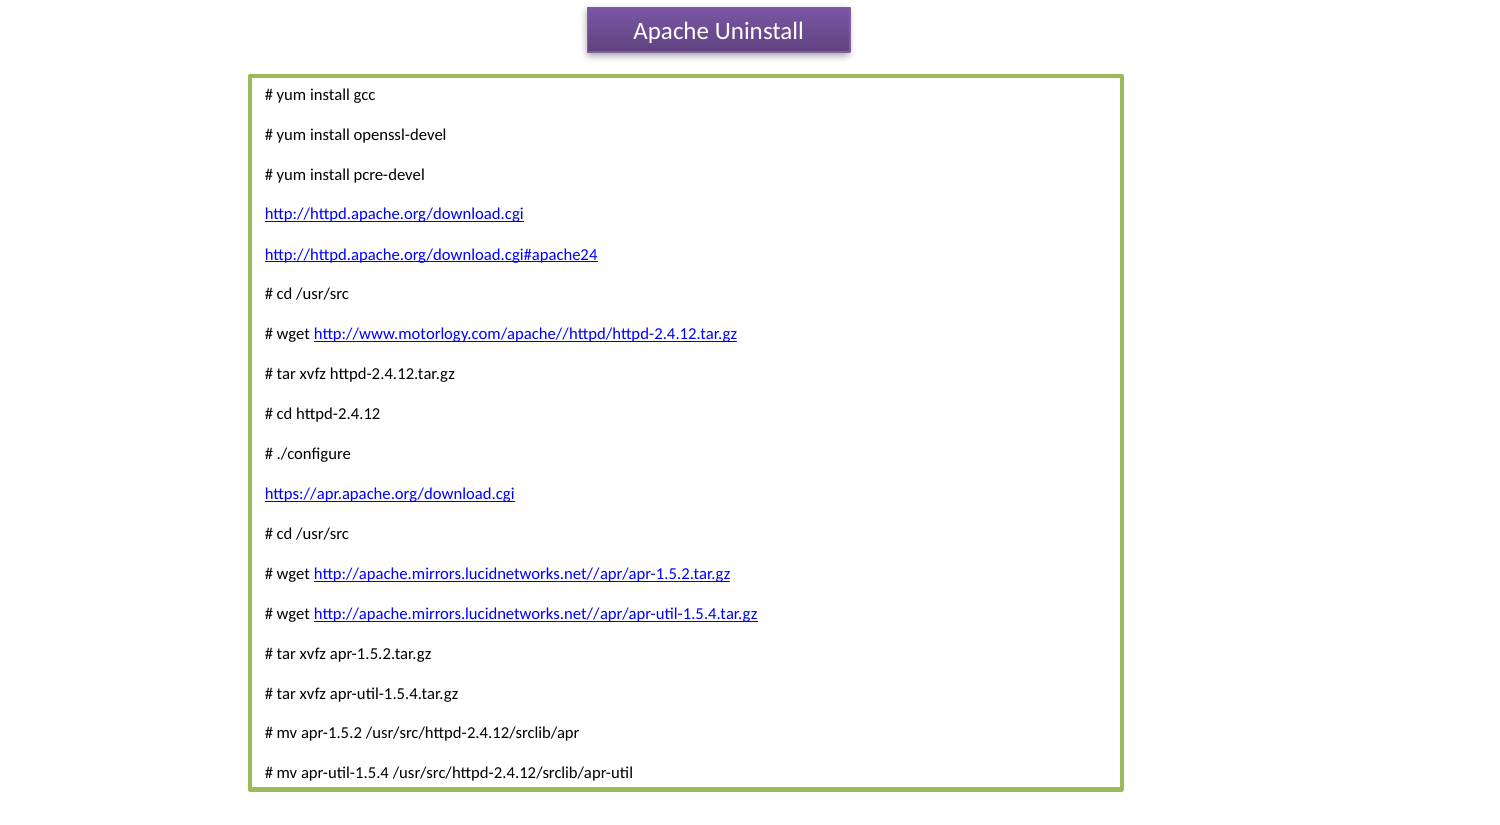

Apache Uninstall

# yum install gcc

# yum install openssl-devel
# yum install pcre-devel

http://httpd.apache.org/download.cgi

http://httpd.apache.org/download.cgi#apache24

# cd /usr/src

# wget http://www.motorlogy.com/apache//httpd/httpd-2.4.12.tar.gz

# tar xvfz httpd-2.4.12.tar.gz

# cd httpd-2.4.12

# ./configure

https://apr.apache.org/download.cgi

# cd /usr/src

# wget http://apache.mirrors.lucidnetworks.net//apr/apr-1.5.2.tar.gz

# wget http://apache.mirrors.lucidnetworks.net//apr/apr-util-1.5.4.tar.gz

# tar xvfz apr-1.5.2.tar.gz

# tar xvfz apr-util-1.5.4.tar.gz

# mv apr-1.5.2 /usr/src/httpd-2.4.12/srclib/apr

# mv apr-util-1.5.4 /usr/src/httpd-2.4.12/srclib/apr-util